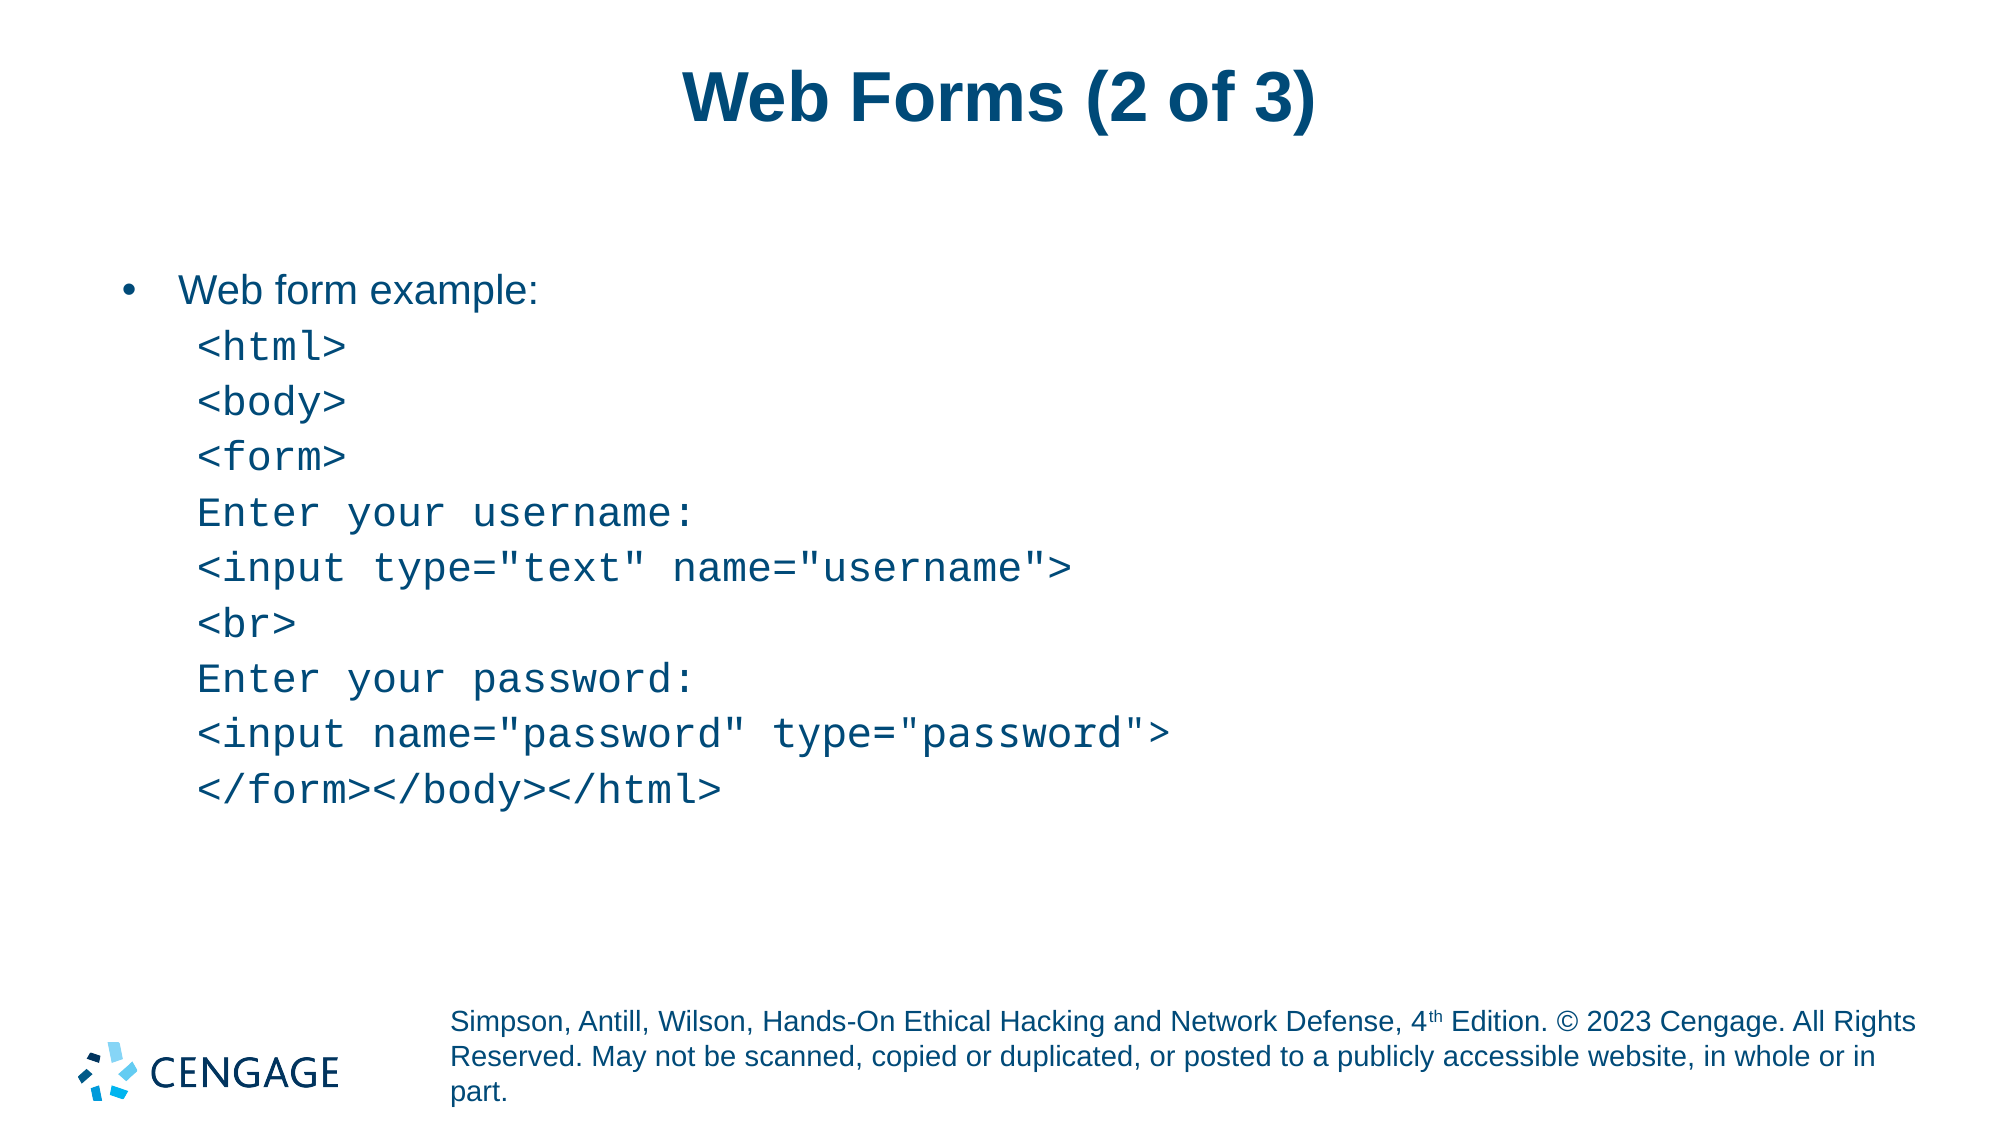

# Web Forms (2 of 3)
Web form example:
<html>
<body>
<form>
Enter your username:
<input type="text" name="username">
<br>
Enter your password:
<input name="password" type="password">
</form></body></html>